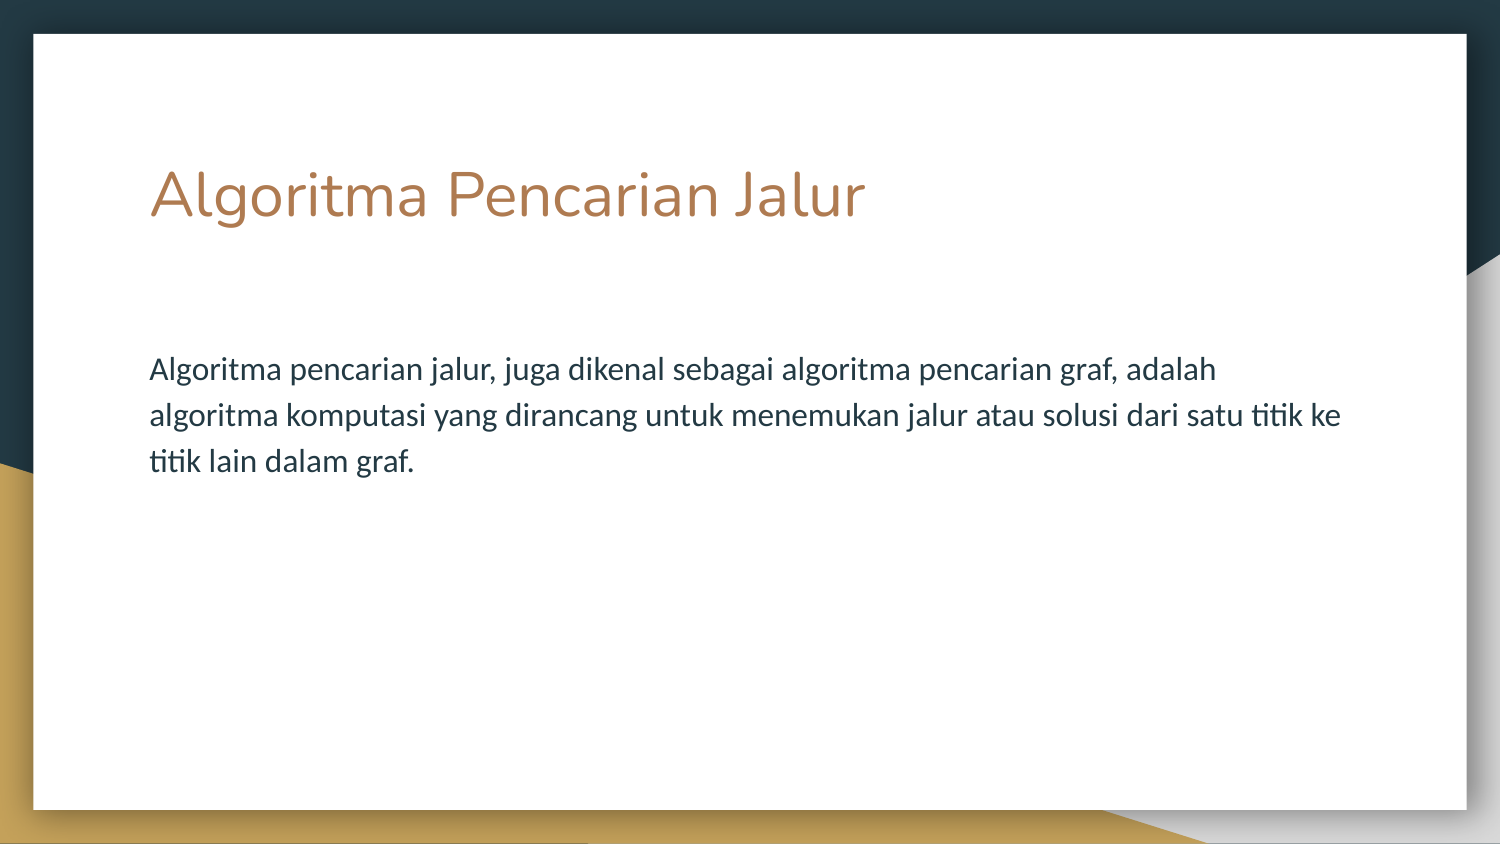

# Algoritma Pencarian Jalur
Algoritma pencarian jalur, juga dikenal sebagai algoritma pencarian graf, adalah algoritma komputasi yang dirancang untuk menemukan jalur atau solusi dari satu titik ke titik lain dalam graf.